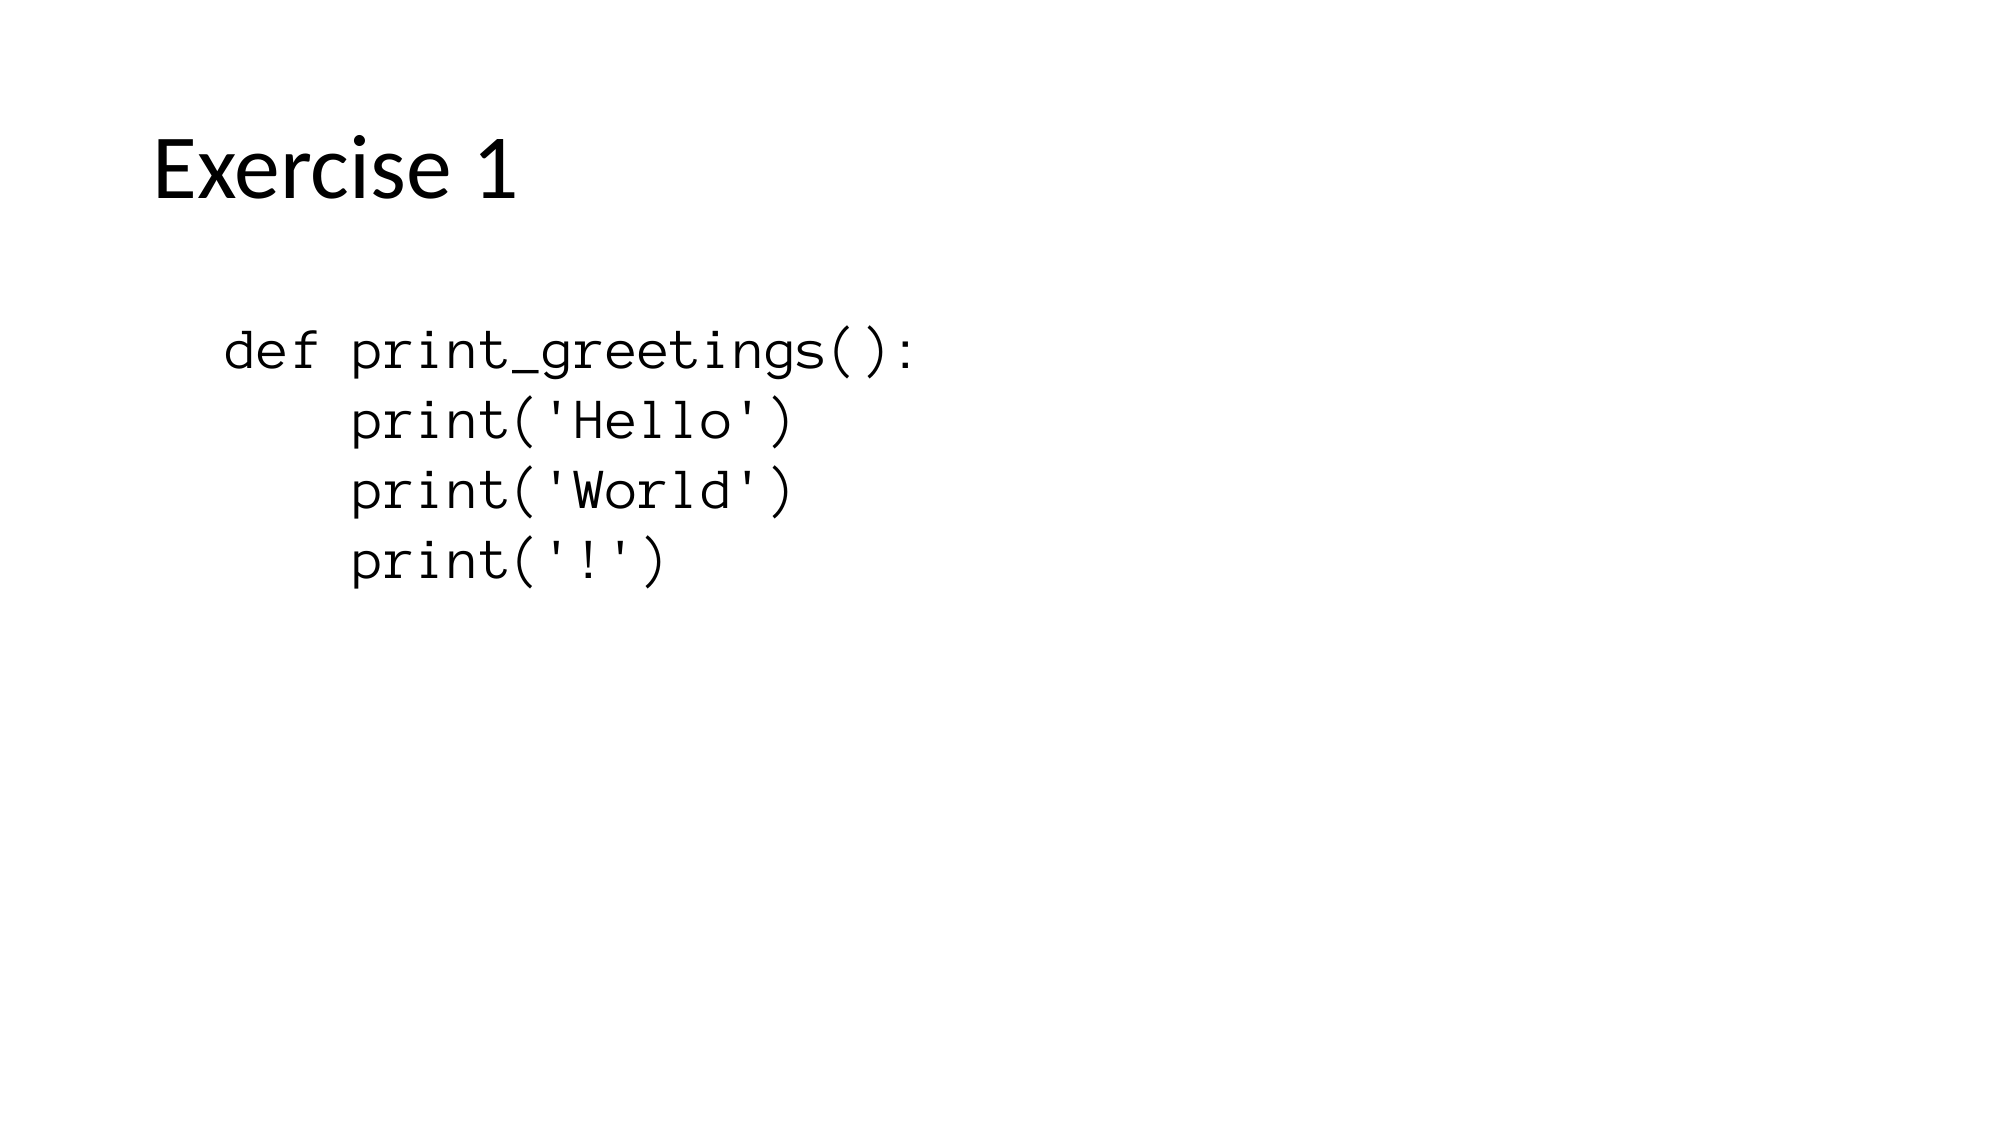

# Exercise 1
def print_greetings():
    print('Hello')
    print('World')
    print('!')